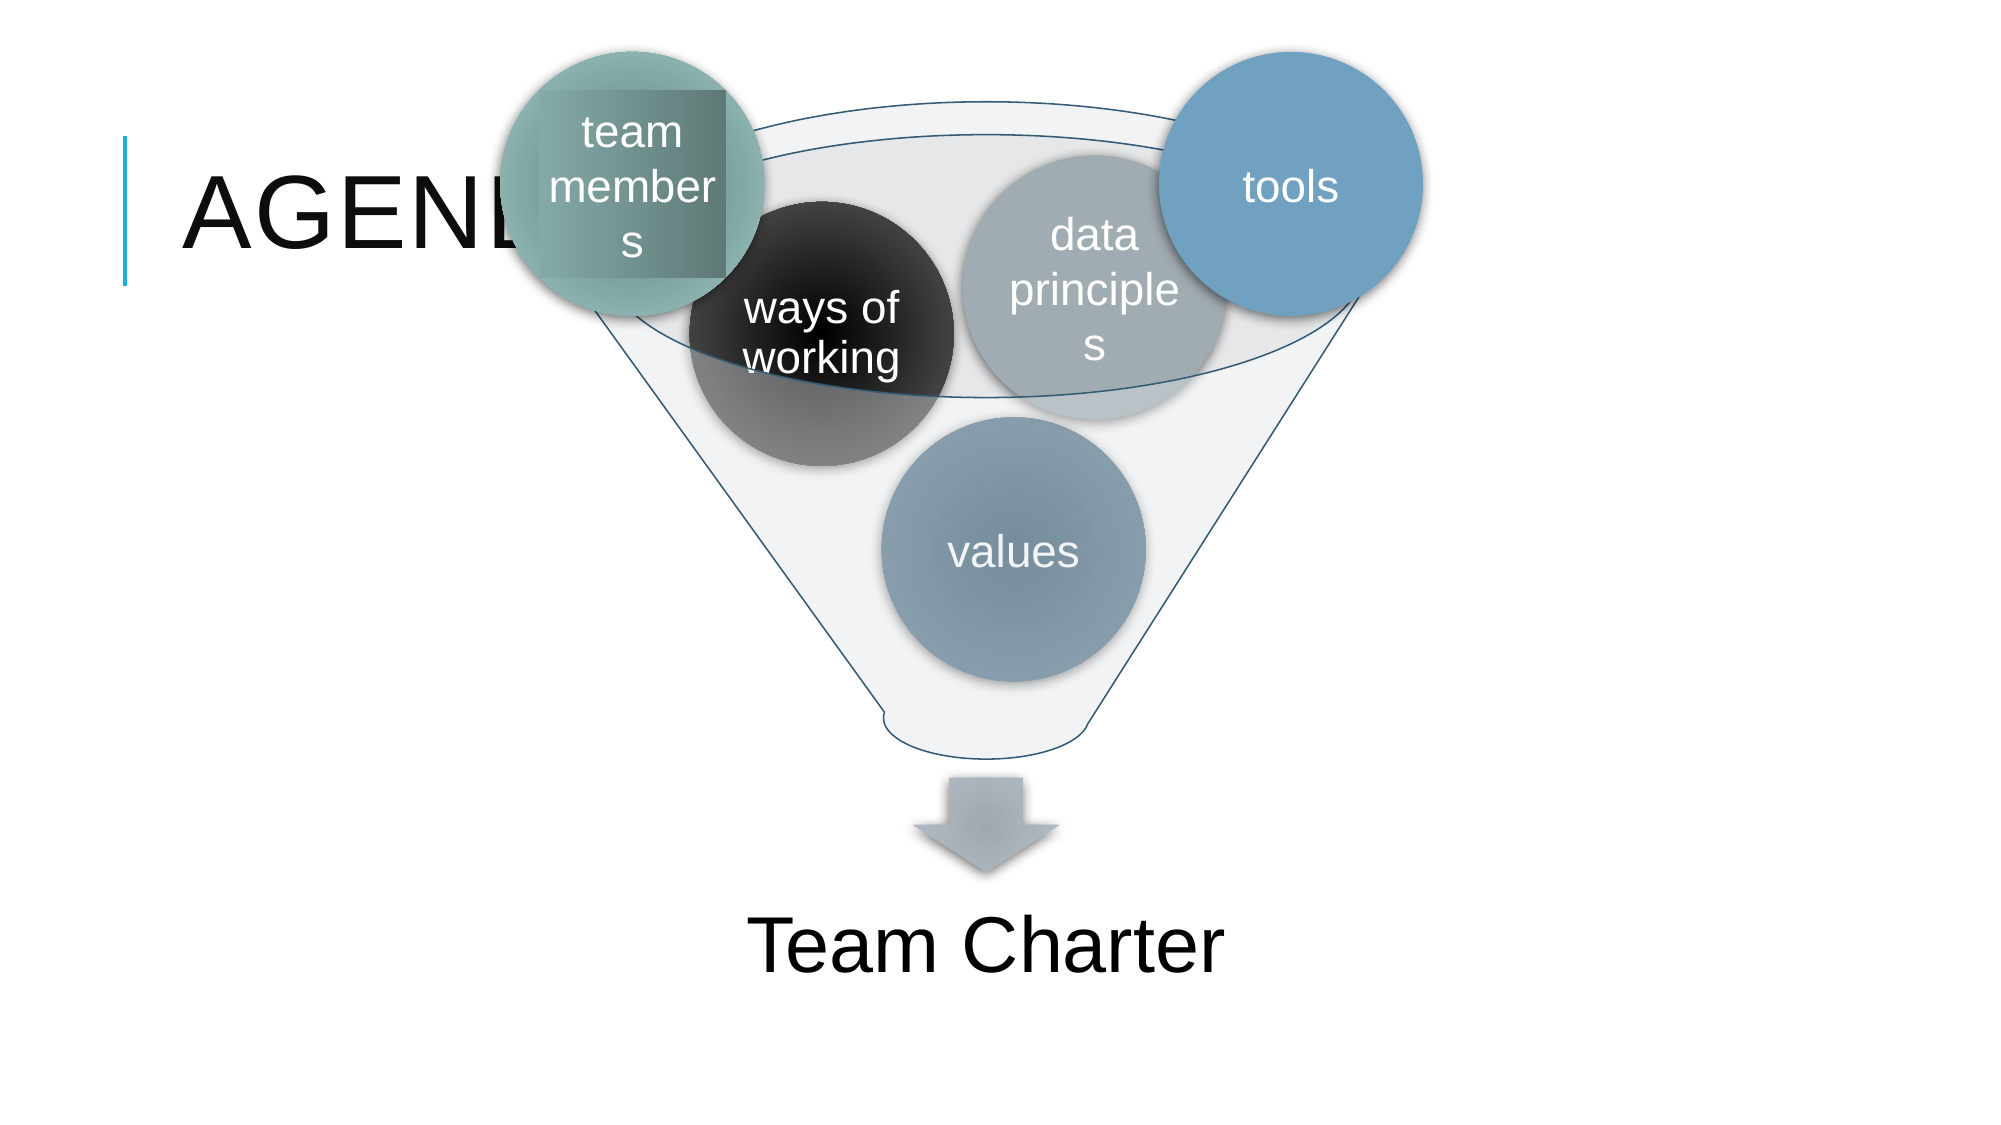

tools

team members
# Agenda
Team Charter
values
ways of working
data principles